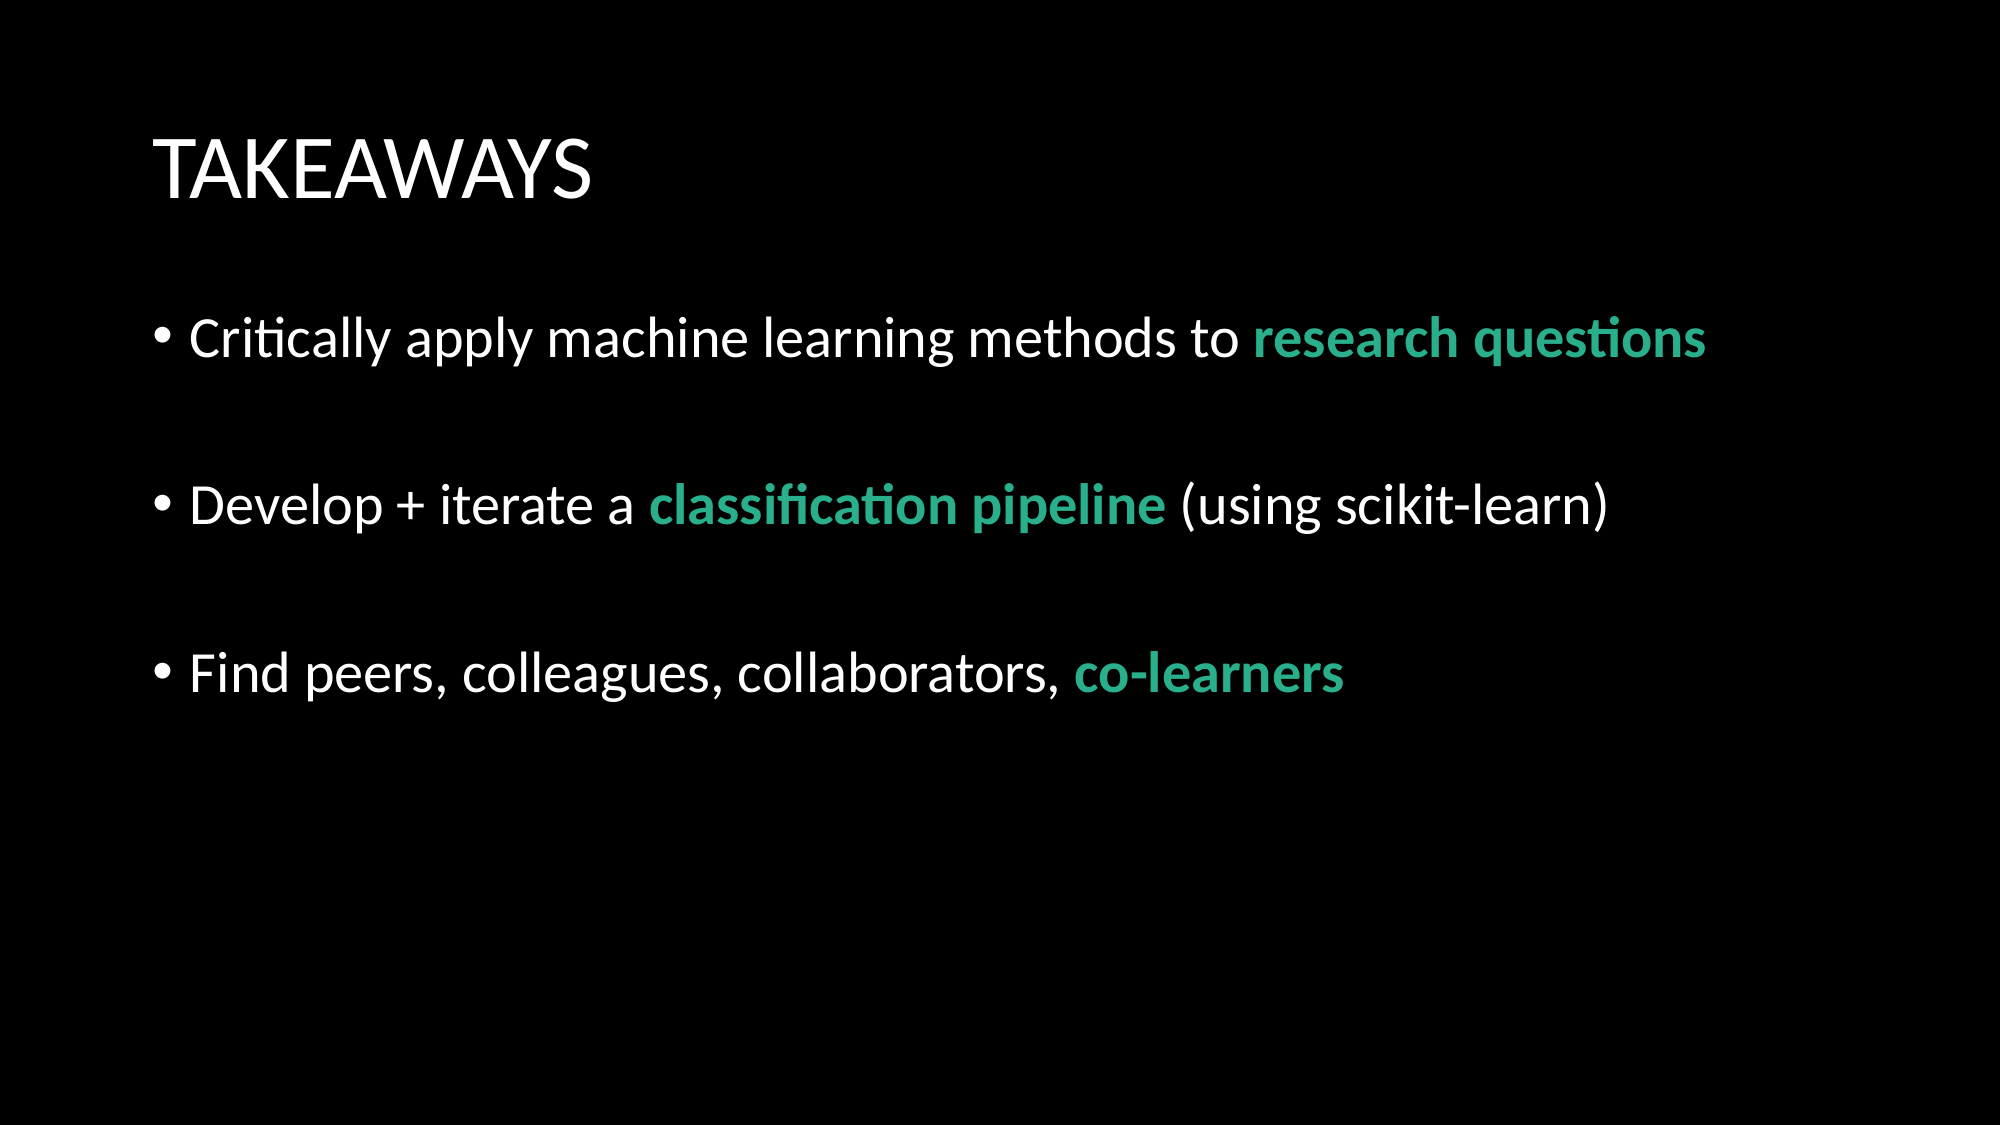

# TAKEAWAYS
Critically apply machine learning methods to research questions

Develop + iterate a classification pipeline (using scikit-learn)

Find peers, colleagues, collaborators, co-learners